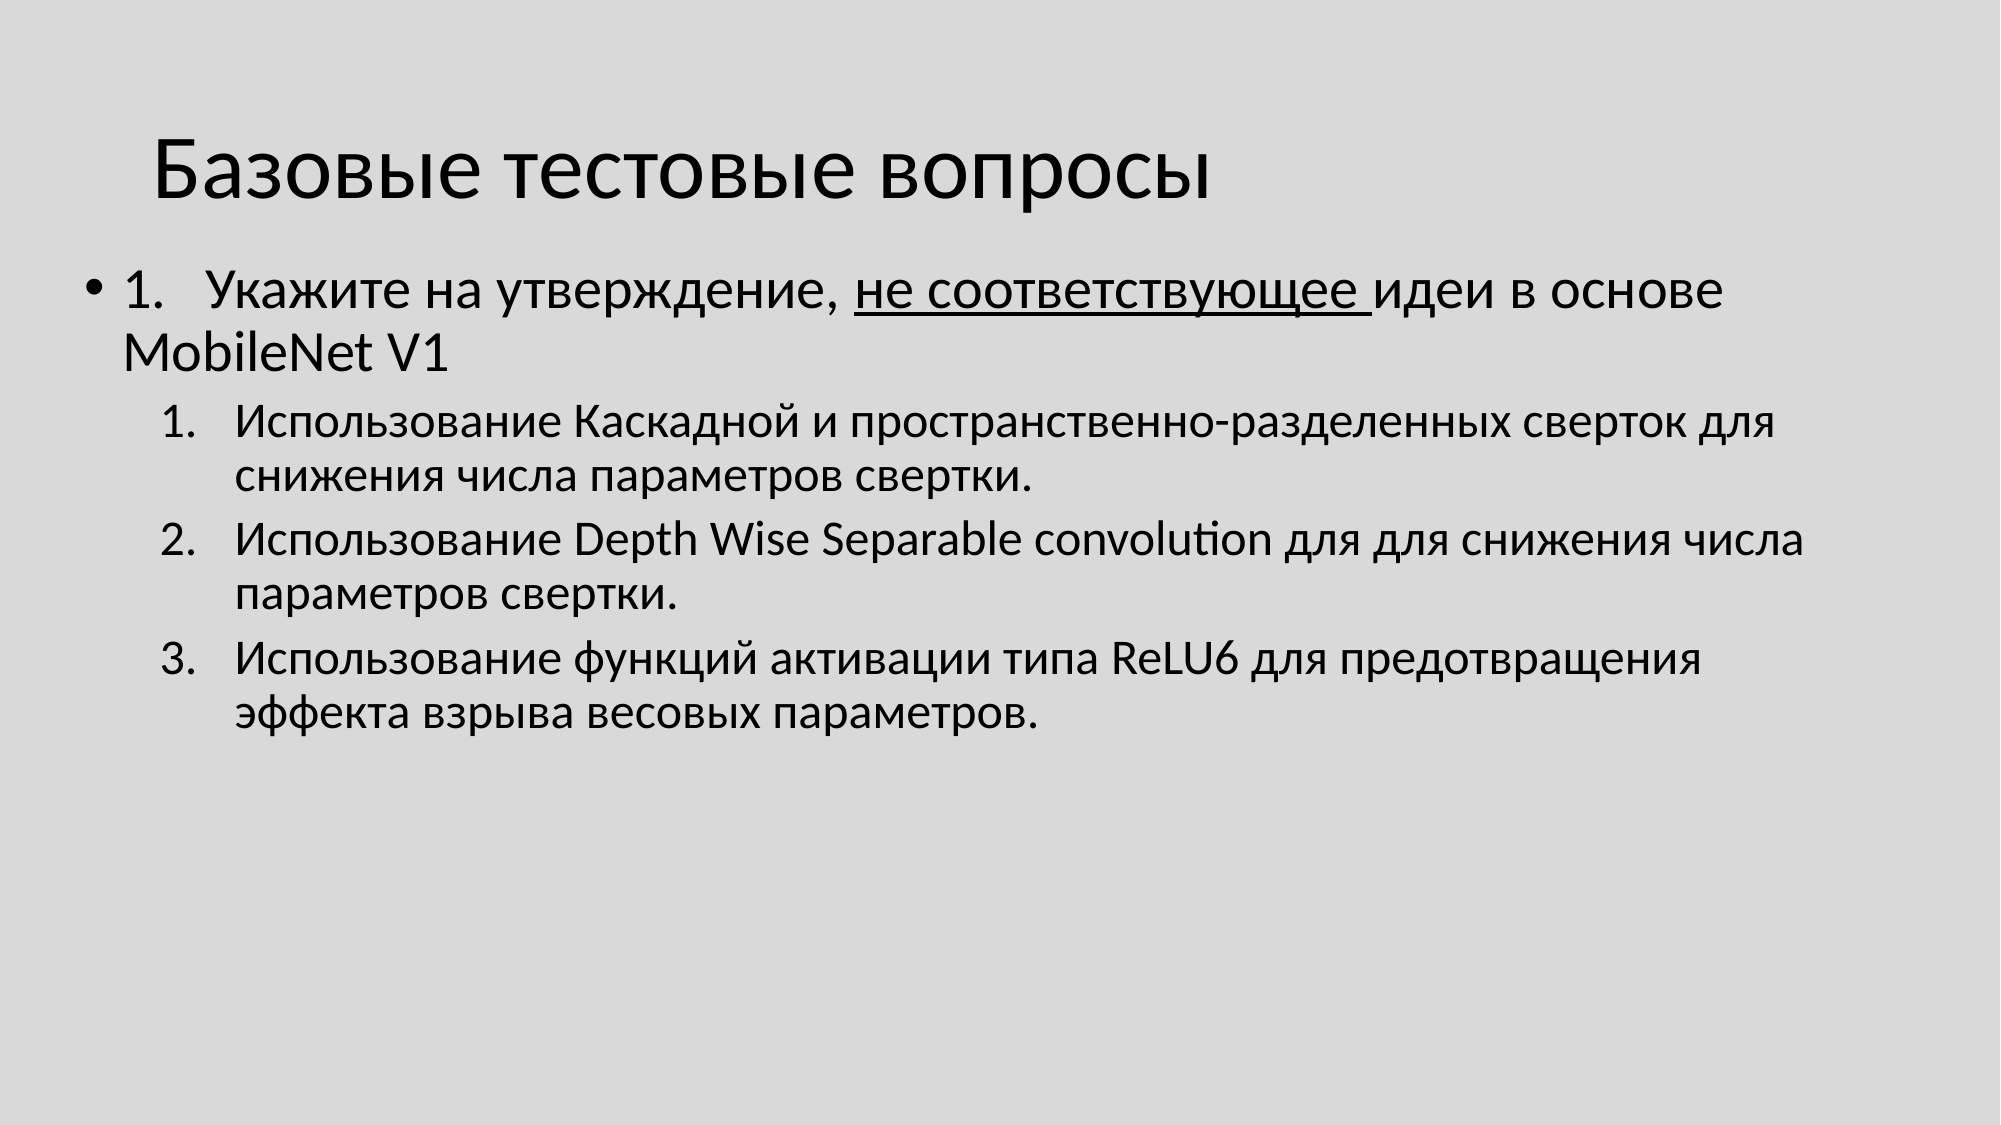

# Базовые тестовые вопросы
1.   Укажите на утверждение, не соответствующее идеи в основе MobileNet V1
Использование Каскадной и пространственно-разделенных сверток для снижения числа параметров свертки.
Использование Depth Wise Separable convolution для для снижения числа параметров свертки.
Использование функций активации типа ReLU6 для предотвращения эффекта взрыва весовых параметров.